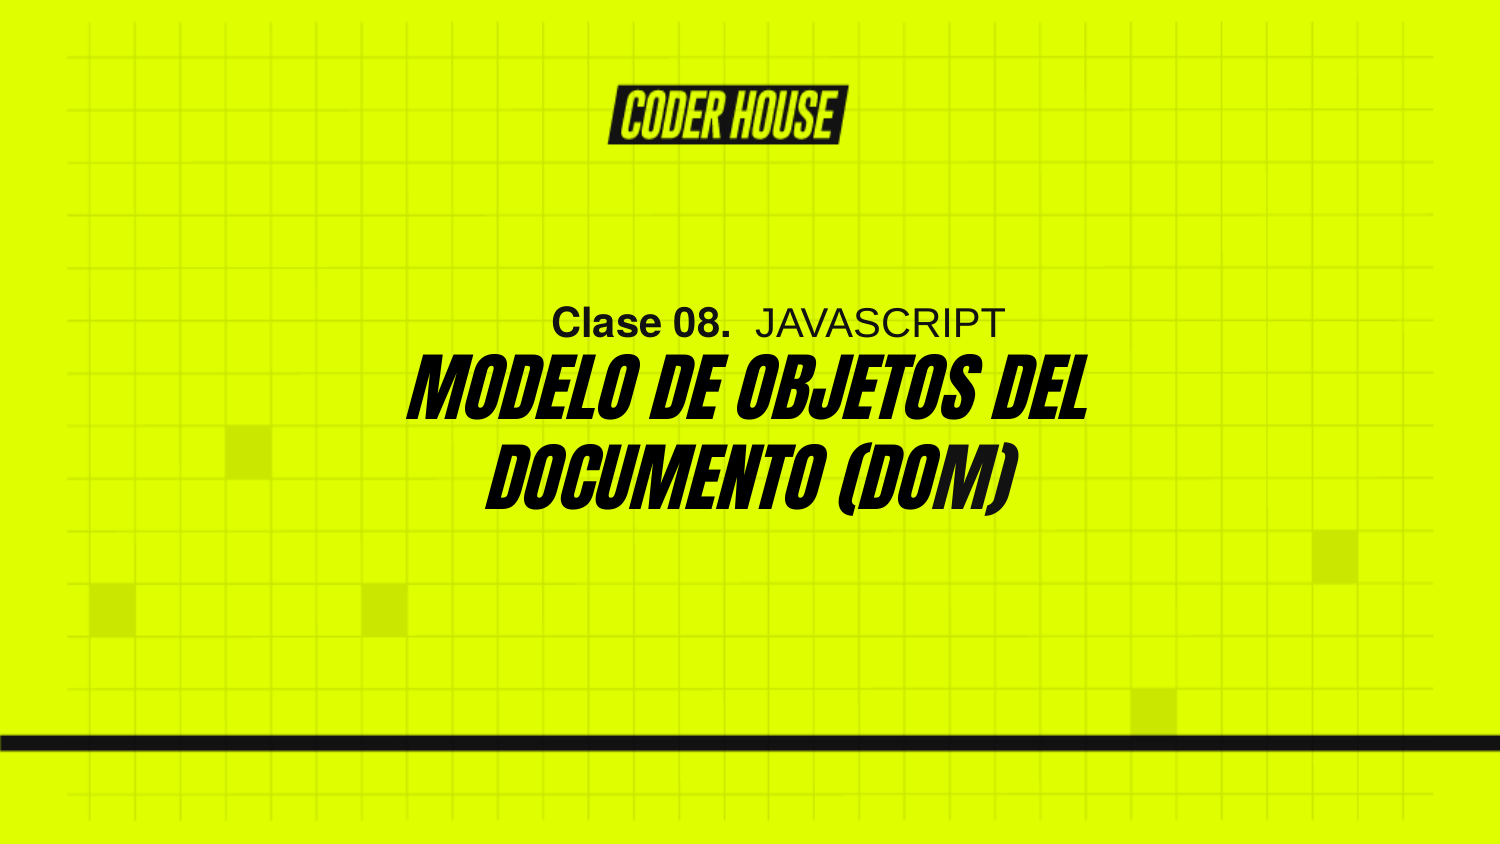

Clase 08.  JAVASCRIPT
MODELO DE OBJETOS DEL DOCUMENTO (DOM)